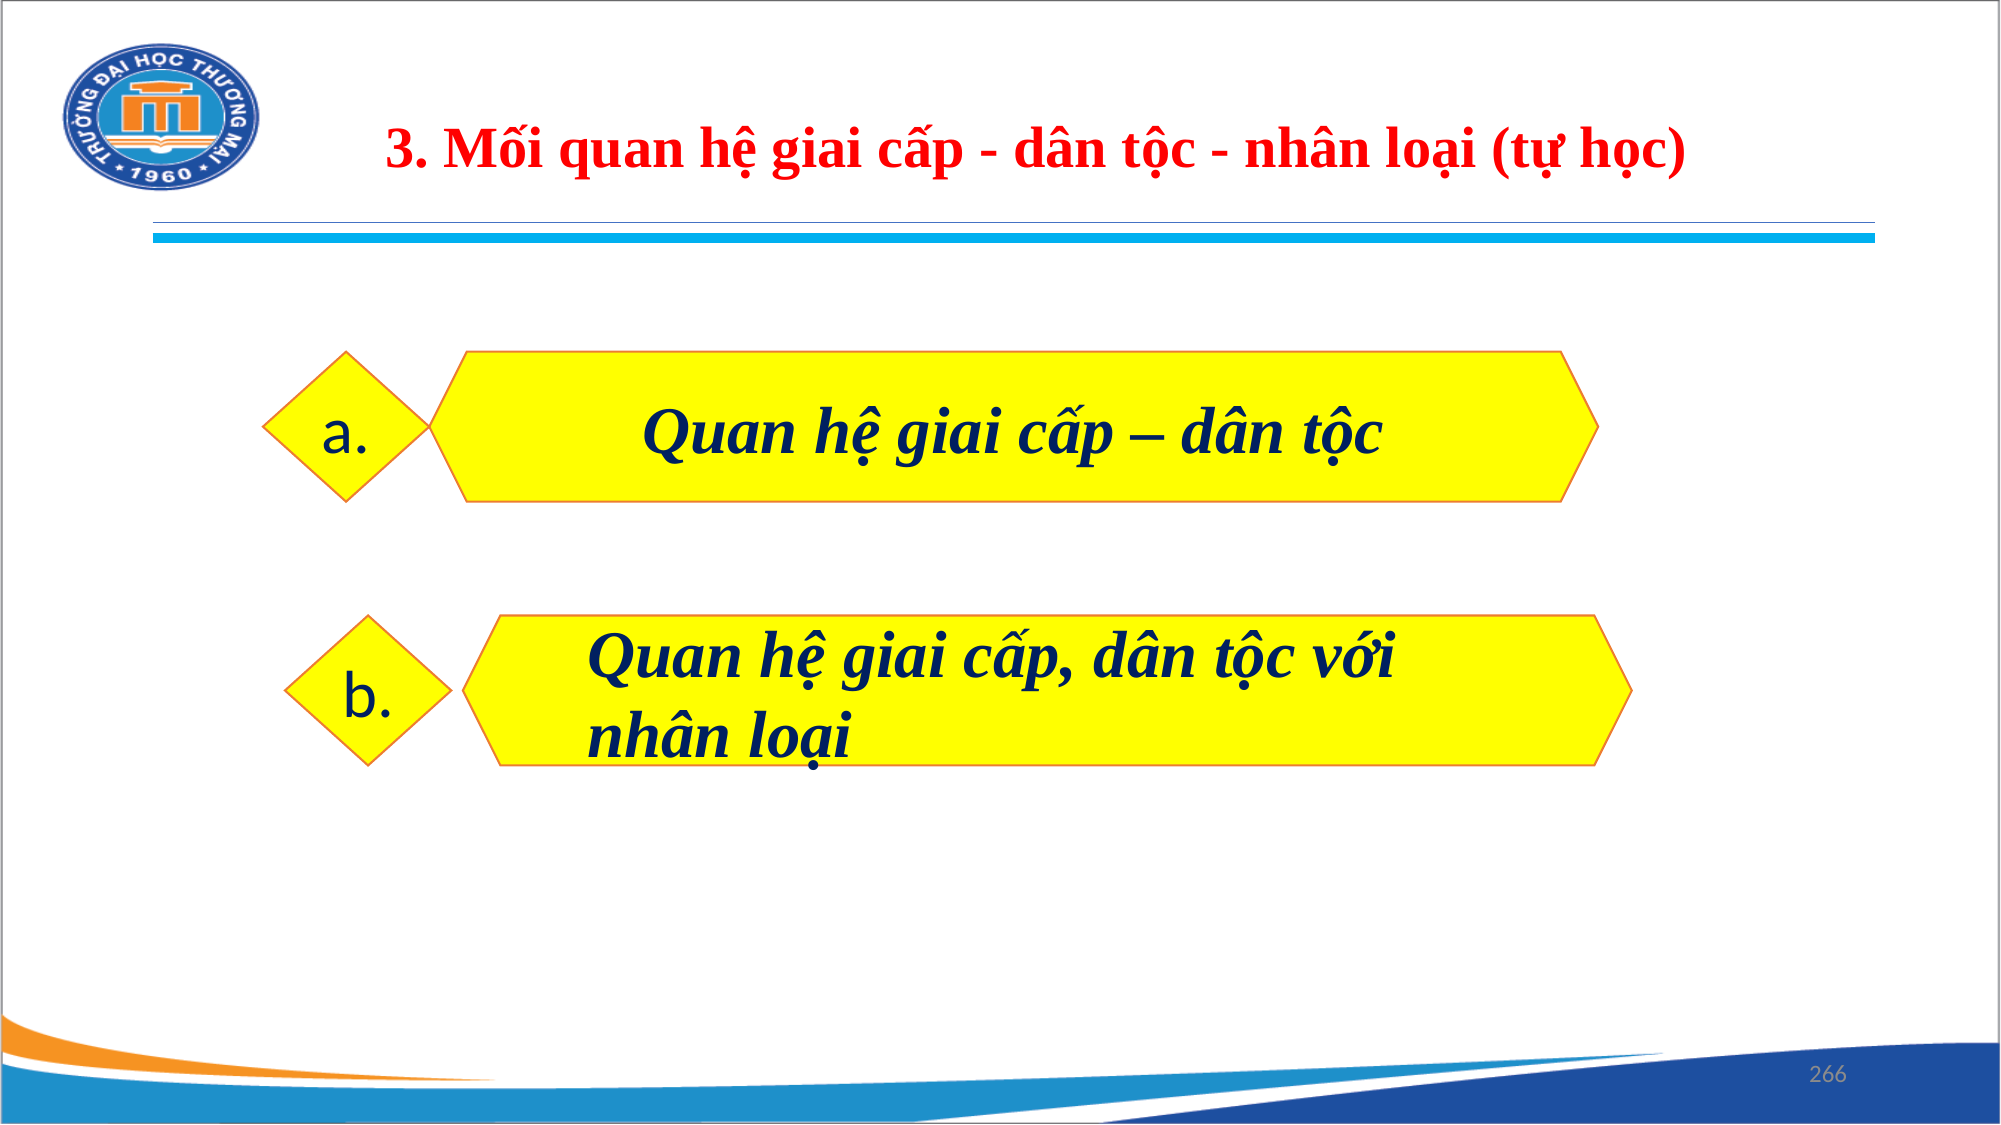

3. Mối quan hệ giai cấp - dân tộc - nhân loại (tự học)
a.
Quan hệ giai cấp – dân tộc
b.
Quan hệ giai cấp, dân tộc với nhân loại
266